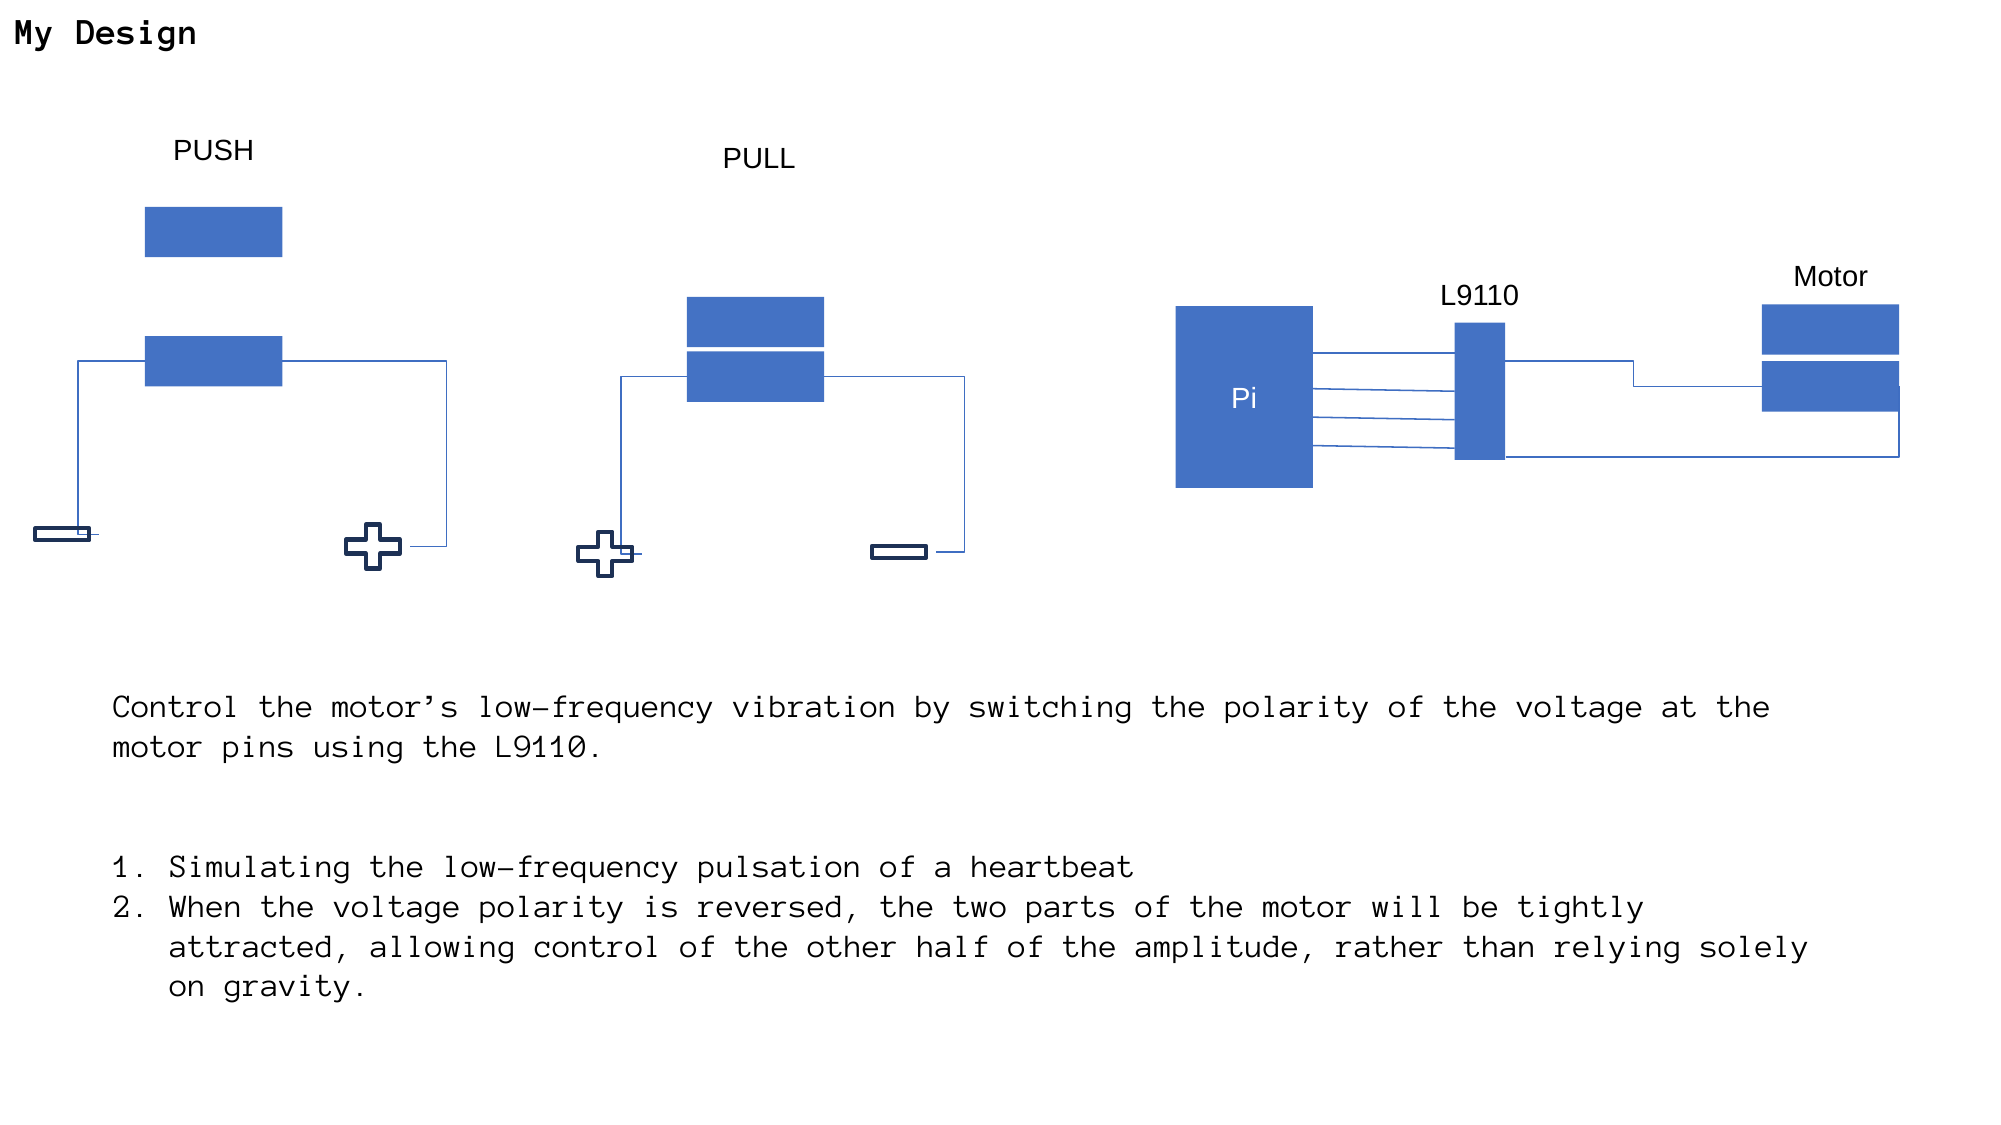

My Design
PUSH
PULL

Motor
L9110

Pi

Control the motor’s low-frequency vibration by switching the polarity of the voltage at the motor pins using the L9110.

Simulating the low-frequency pulsation of a heartbeat
When the voltage polarity is reversed, the two parts of the motor will be tightly attracted, allowing control of the other half of the amplitude, rather than relying solely on gravity.